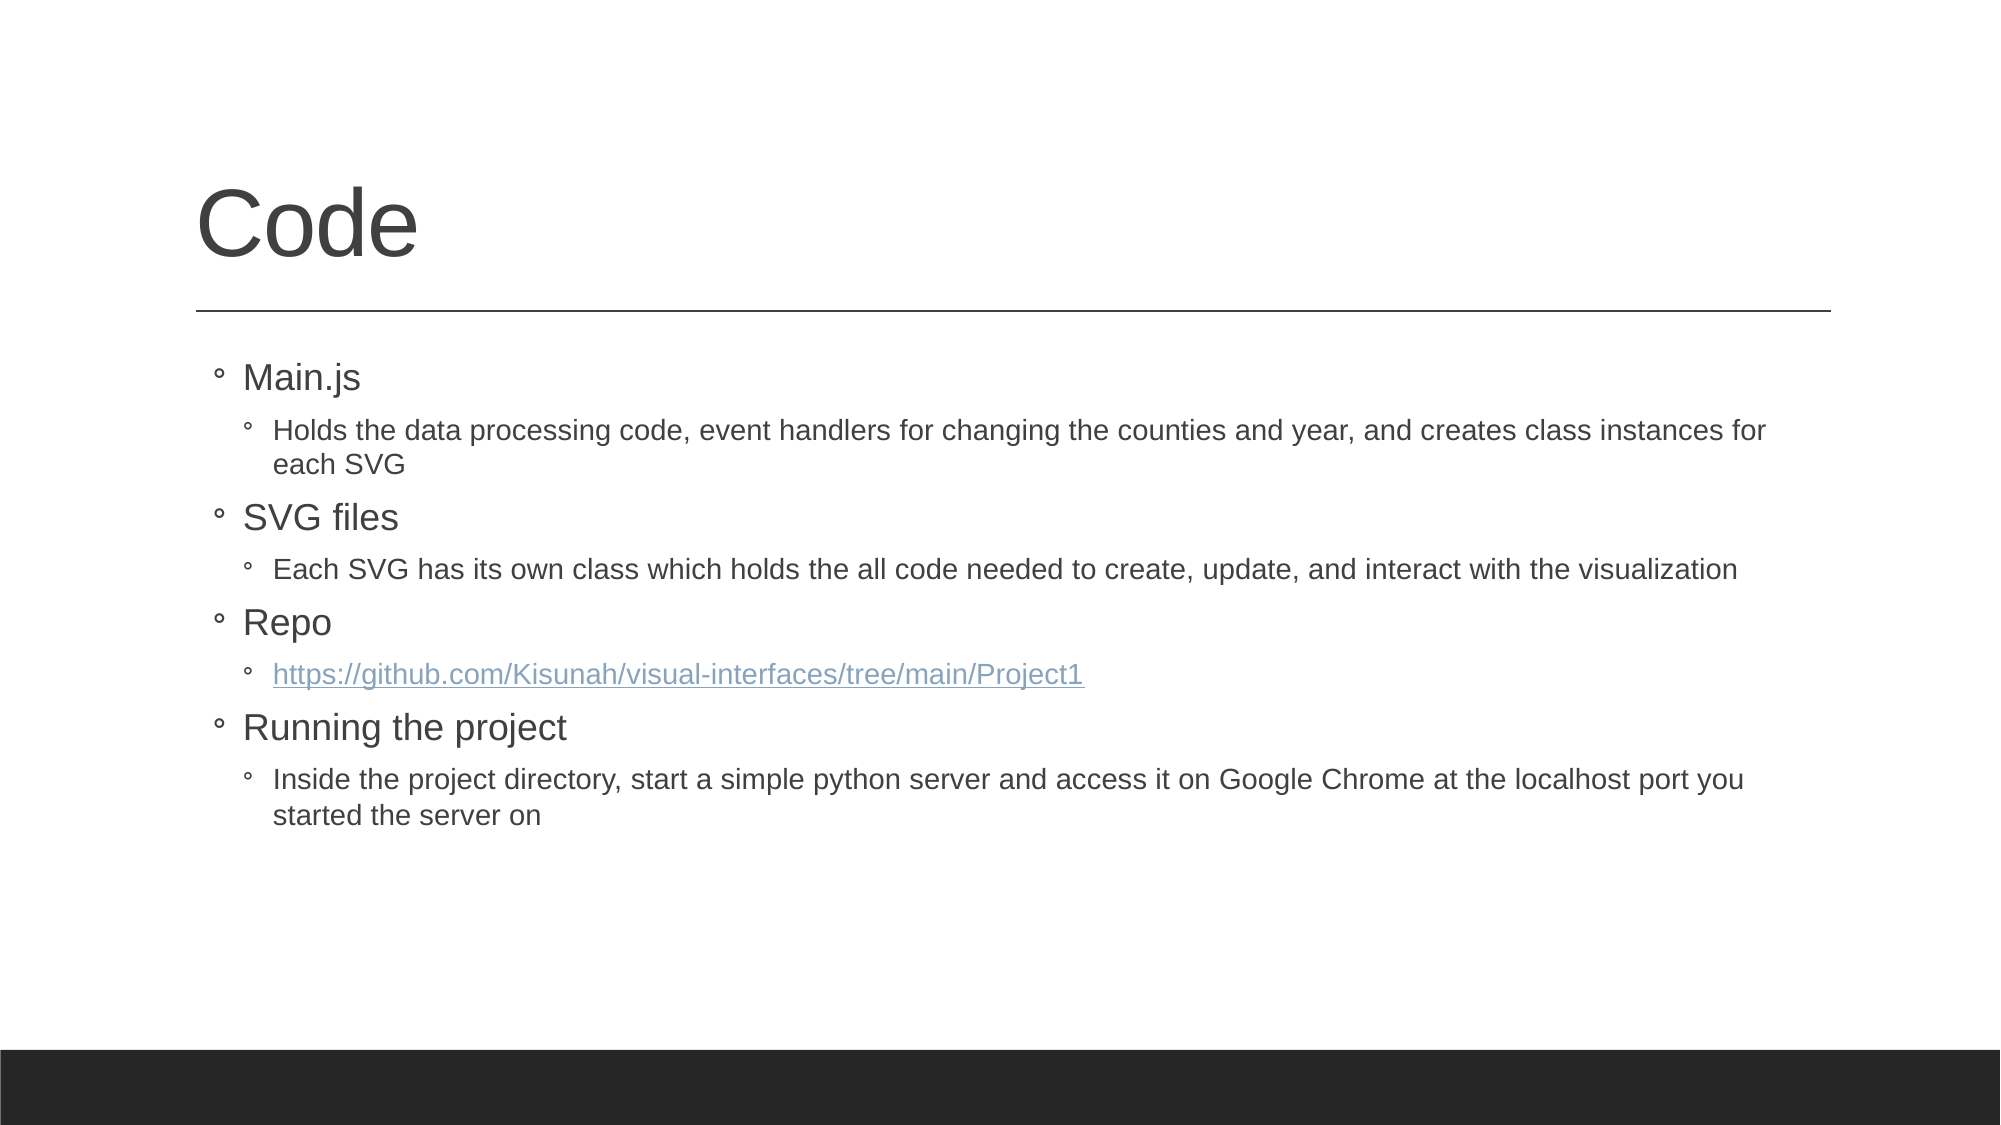

# Code
Main.js
Holds the data processing code, event handlers for changing the counties and year, and creates class instances for each SVG
SVG files
Each SVG has its own class which holds the all code needed to create, update, and interact with the visualization
Repo
https://github.com/Kisunah/visual-interfaces/tree/main/Project1
Running the project
Inside the project directory, start a simple python server and access it on Google Chrome at the localhost port you started the server on